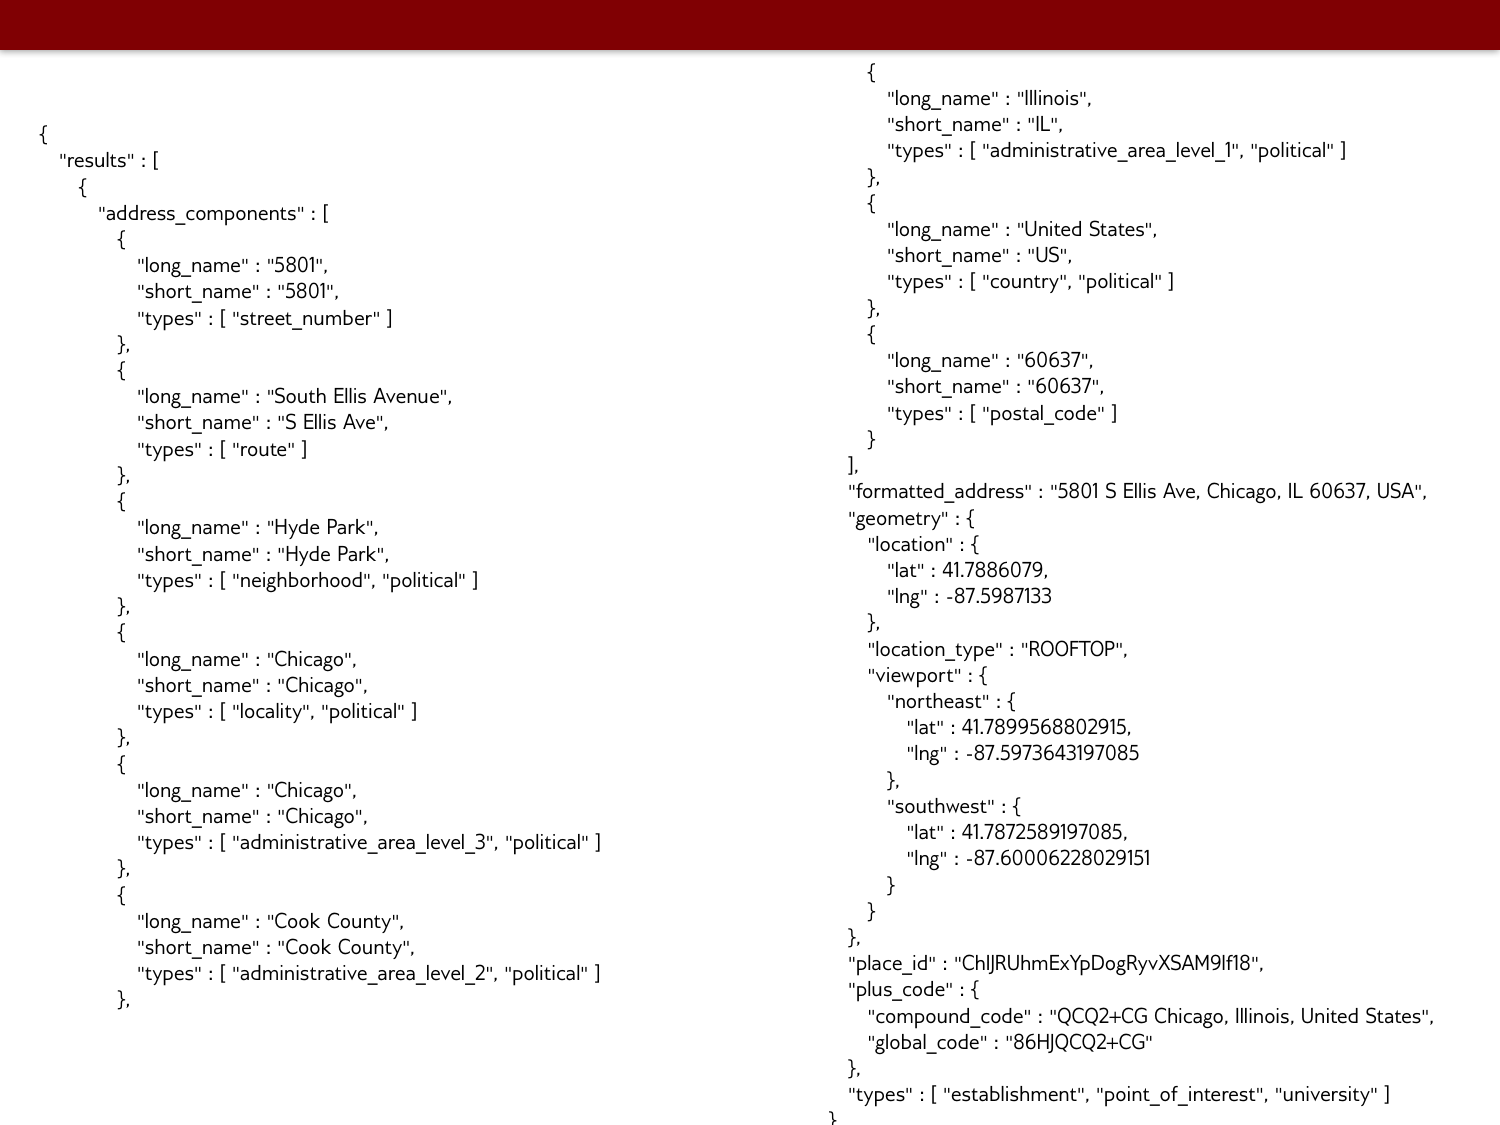

{
               "long_name" : "Illinois",
               "short_name" : "IL",
               "types" : [ "administrative_area_level_1", "political" ]
            },
            {
               "long_name" : "United States",
               "short_name" : "US",
               "types" : [ "country", "political" ]
            },
            {
               "long_name" : "60637",
               "short_name" : "60637",
               "types" : [ "postal_code" ]
            }
         ],
         "formatted_address" : "5801 S Ellis Ave, Chicago, IL 60637, USA",
         "geometry" : {
            "location" : {
               "lat" : 41.7886079,
               "lng" : -87.5987133
            },
            "location_type" : "ROOFTOP",
            "viewport" : {
               "northeast" : {
                  "lat" : 41.7899568802915,
                  "lng" : -87.5973643197085
               },
               "southwest" : {
                  "lat" : 41.7872589197085,
                  "lng" : -87.60006228029151
               }
            }
         },
         "place_id" : "ChIJRUhmExYpDogRyvXSAM9lf18",
         "plus_code" : {
            "compound_code" : "QCQ2+CG Chicago, Illinois, United States",
            "global_code" : "86HJQCQ2+CG"
         },
         "types" : [ "establishment", "point_of_interest", "university" ]
      }
   ],
   "status" : "OK"
}
{
   "results" : [
      {
         "address_components" : [
            {
               "long_name" : "5801",
               "short_name" : "5801",
               "types" : [ "street_number" ]
            },
            {
               "long_name" : "South Ellis Avenue",
               "short_name" : "S Ellis Ave",
               "types" : [ "route" ]
            },
            {
               "long_name" : "Hyde Park",
               "short_name" : "Hyde Park",
               "types" : [ "neighborhood", "political" ]
            },
            {
               "long_name" : "Chicago",
               "short_name" : "Chicago",
               "types" : [ "locality", "political" ]
            },
            {
               "long_name" : "Chicago",
               "short_name" : "Chicago",
               "types" : [ "administrative_area_level_3", "political" ]
            },
            {
               "long_name" : "Cook County",
               "short_name" : "Cook County",
               "types" : [ "administrative_area_level_2", "political" ]
            },